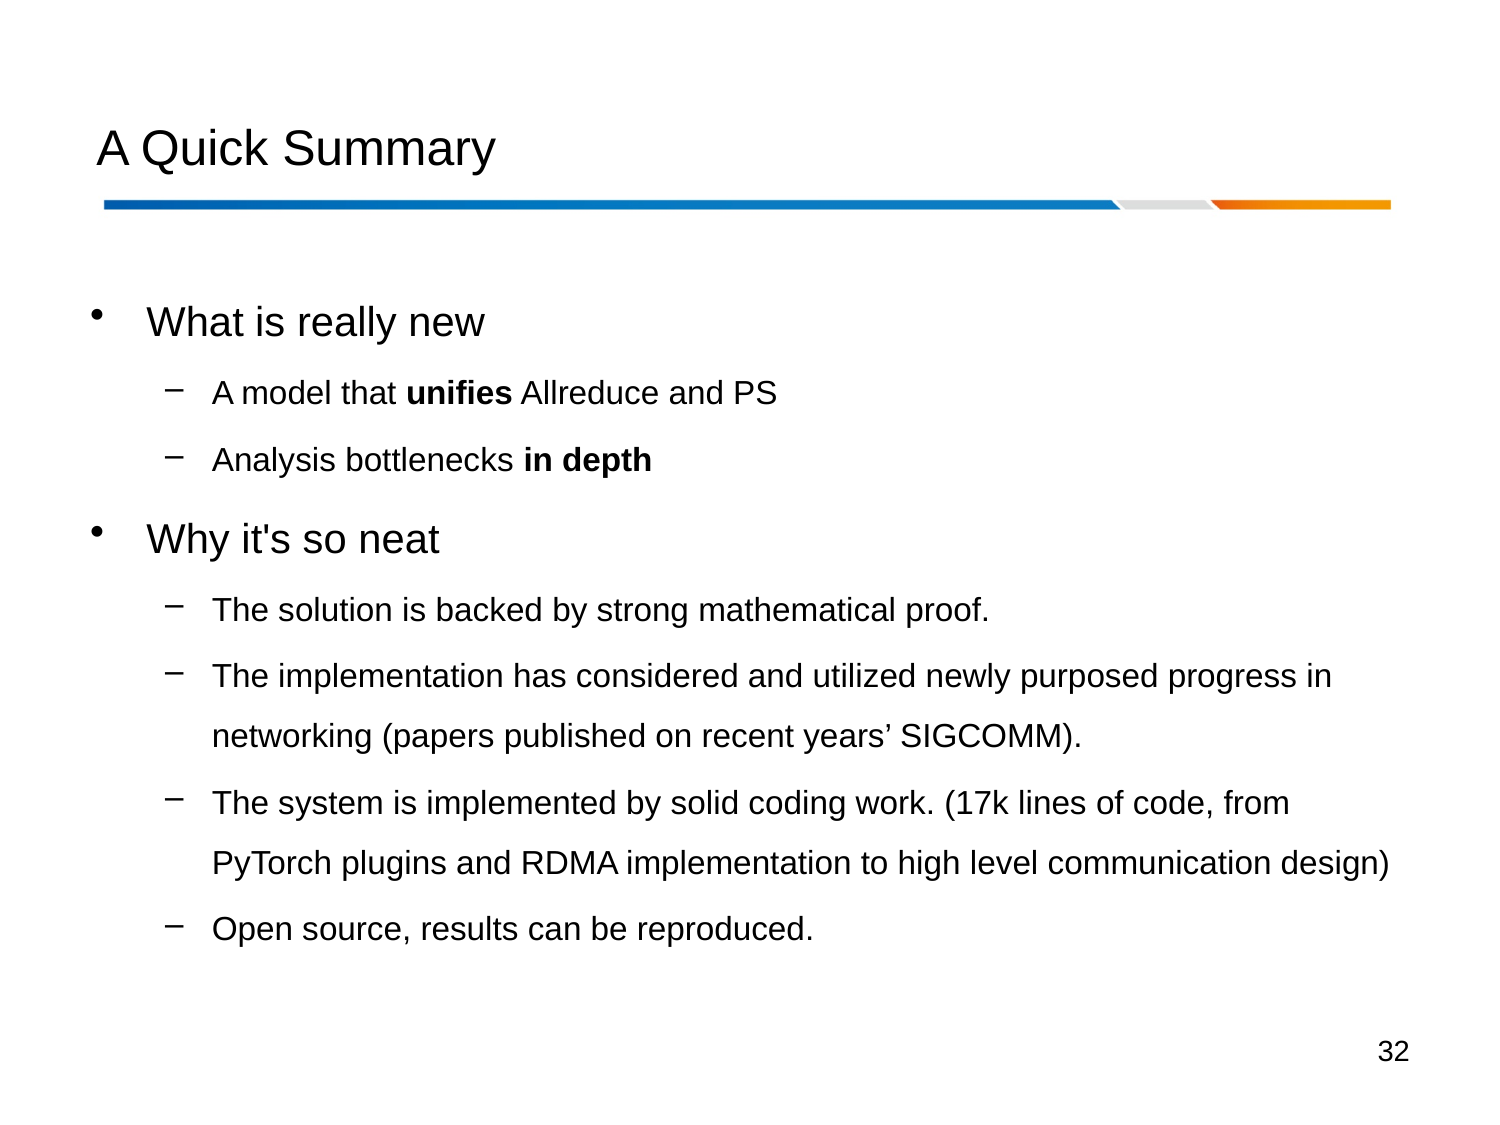

# A Quick Summary
What is really new
A model that unifies Allreduce and PS
Analysis bottlenecks in depth
Why it's so neat
The solution is backed by strong mathematical proof.
The implementation has considered and utilized newly purposed progress in networking (papers published on recent years’ SIGCOMM).
The system is implemented by solid coding work. (17k lines of code, from PyTorch plugins and RDMA implementation to high level communication design)
Open source, results can be reproduced.
32